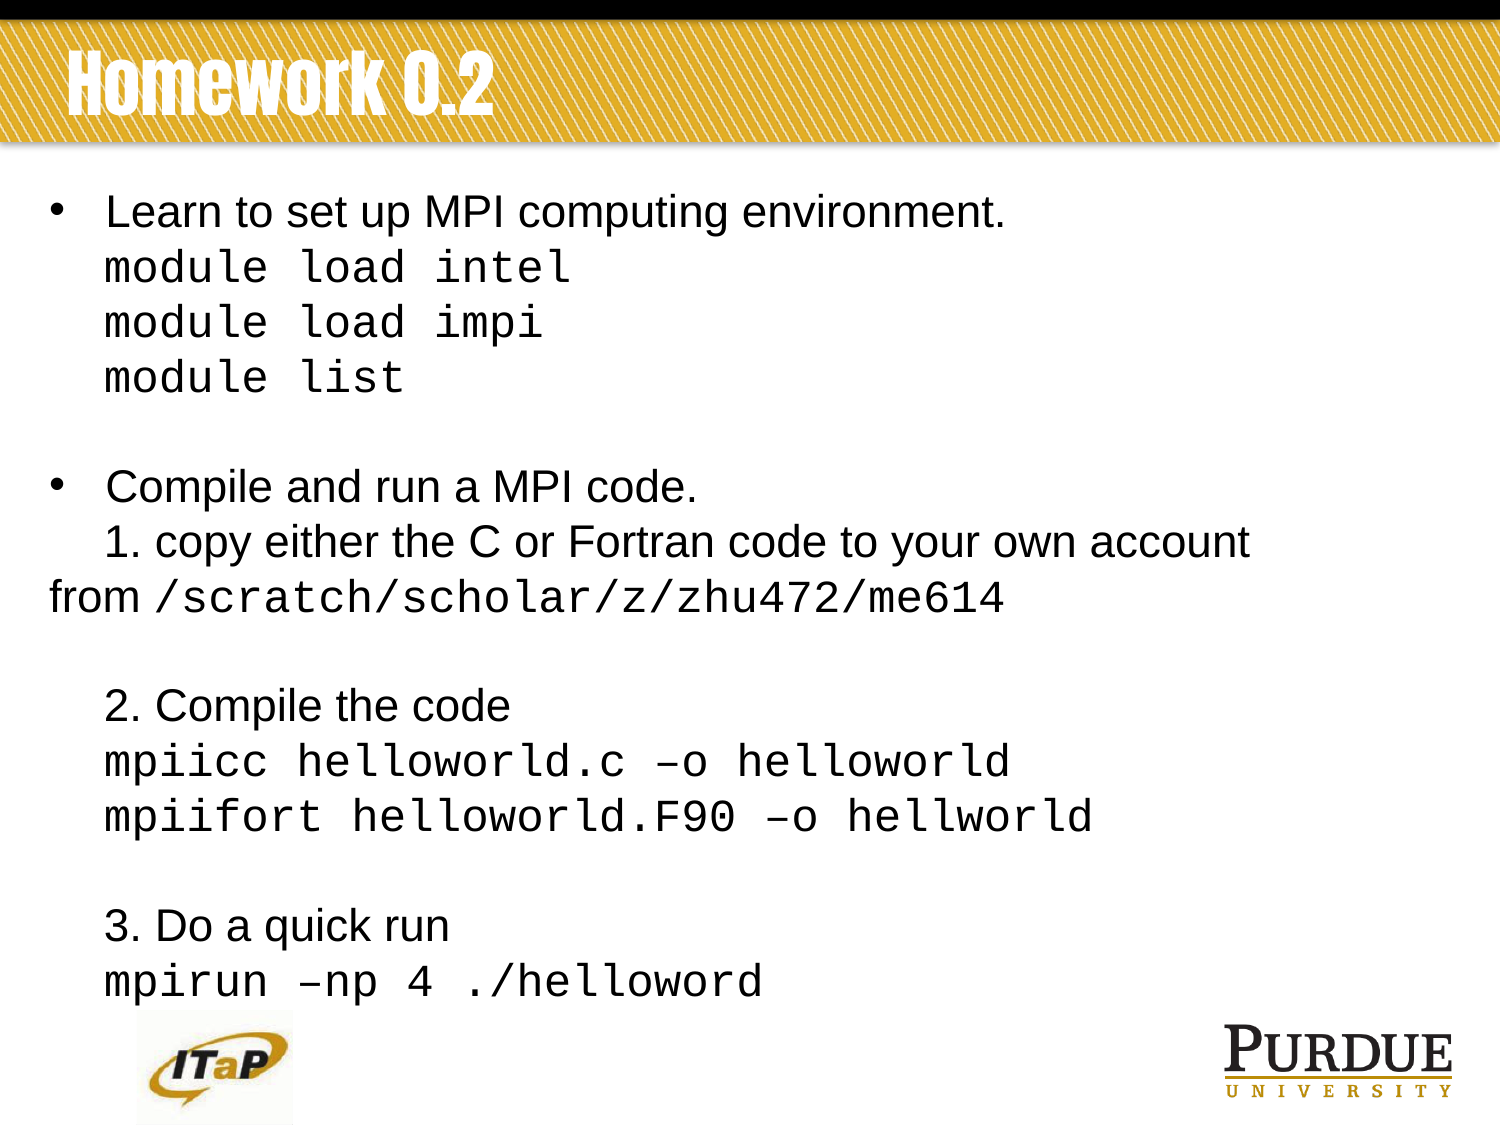

Homework 0.2
Learn to set up MPI computing environment.
  module load intel
  module load impi
  module list

Compile and run a MPI code.
  1. copy either the C or Fortran code to your own account from /scratch/scholar/z/zhu472/me614

  2. Compile the code
  mpiicc helloworld.c –o helloworld
  mpiifort helloworld.F90 –o hellworld

  3. Do a quick run
  mpirun –np 4 ./helloword